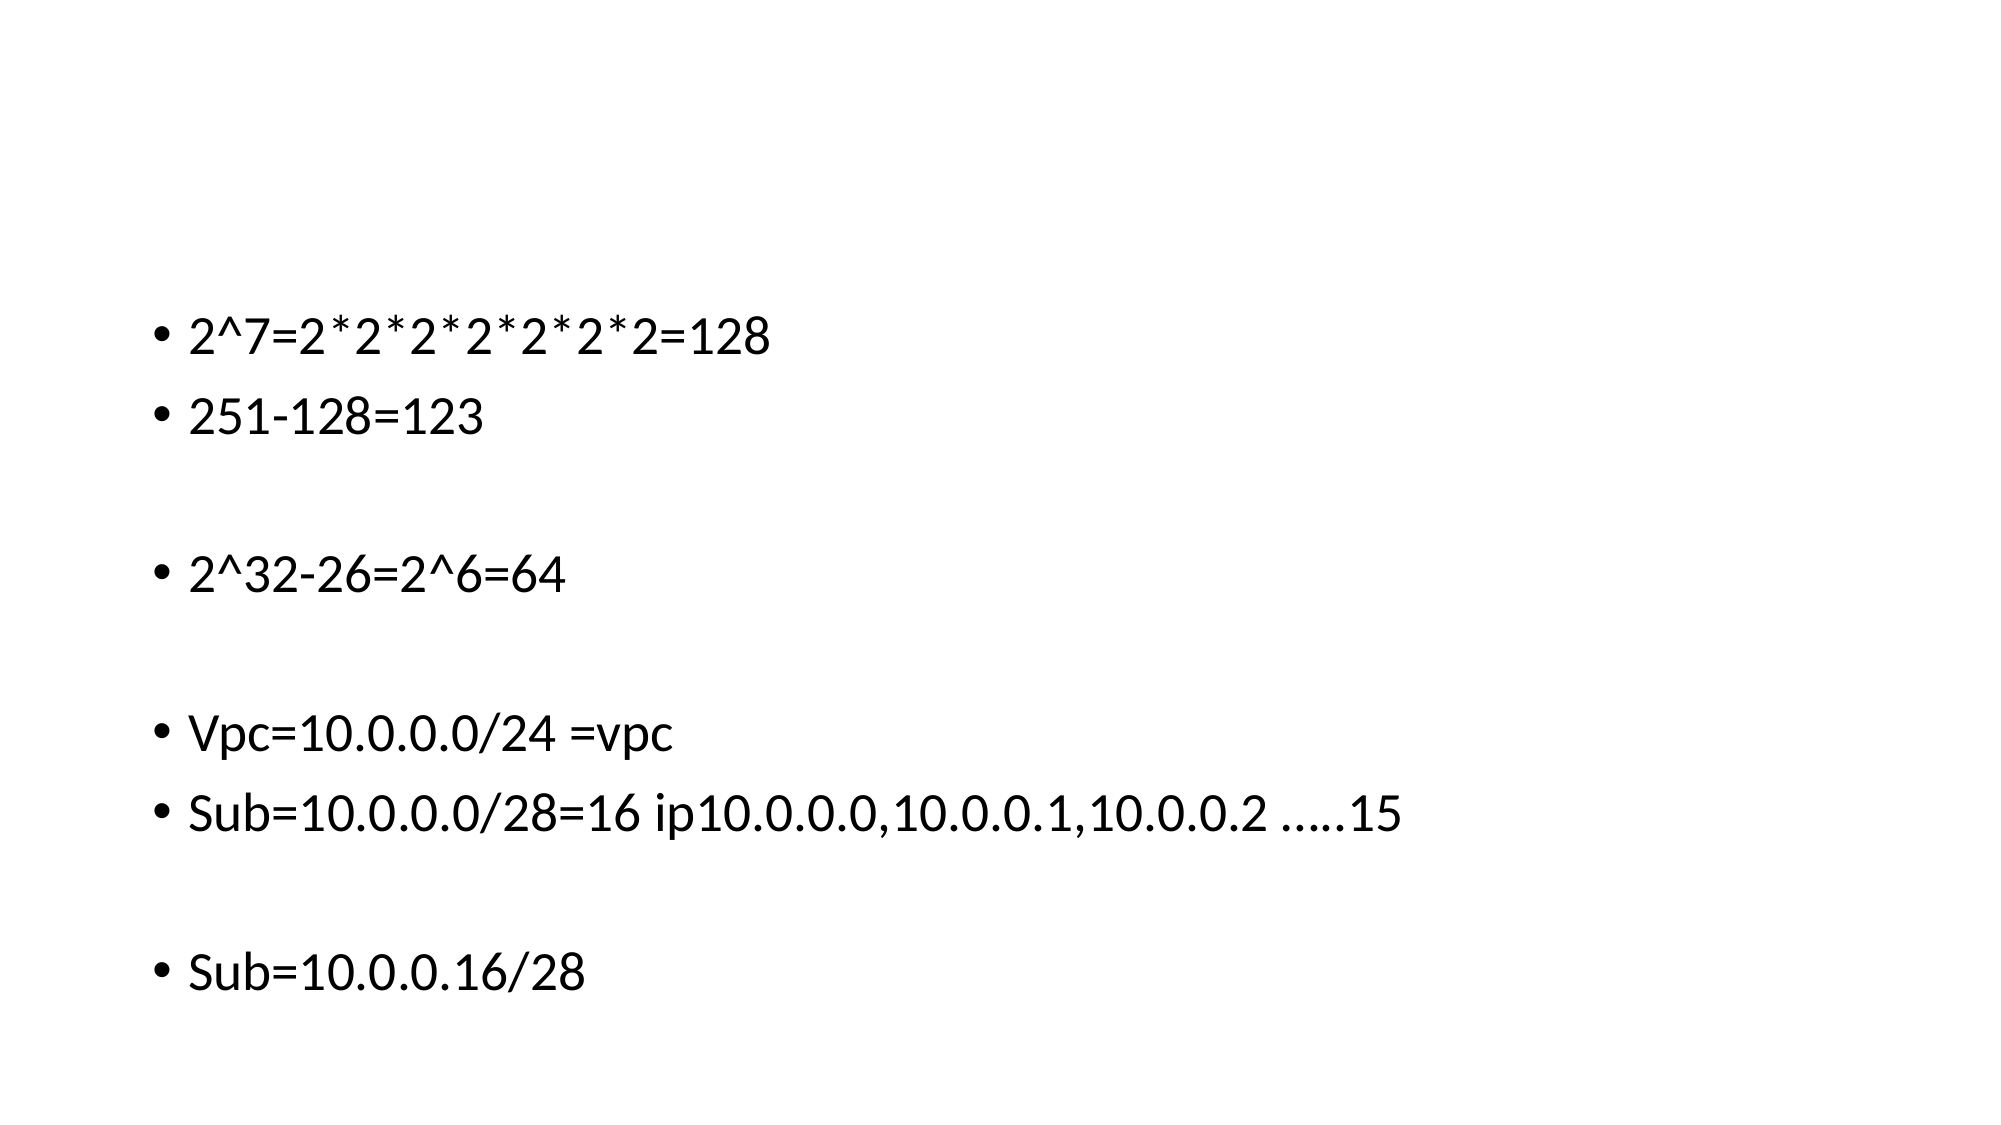

#
2^7=2*2*2*2*2*2*2=128
251-128=123

2^32-26=2^6=64

Vpc=10.0.0.0/24 =vpc
Sub=10.0.0.0/28=16 ip10.0.0.0,10.0.0.1,10.0.0.2 …..15

Sub=10.0.0.16/28